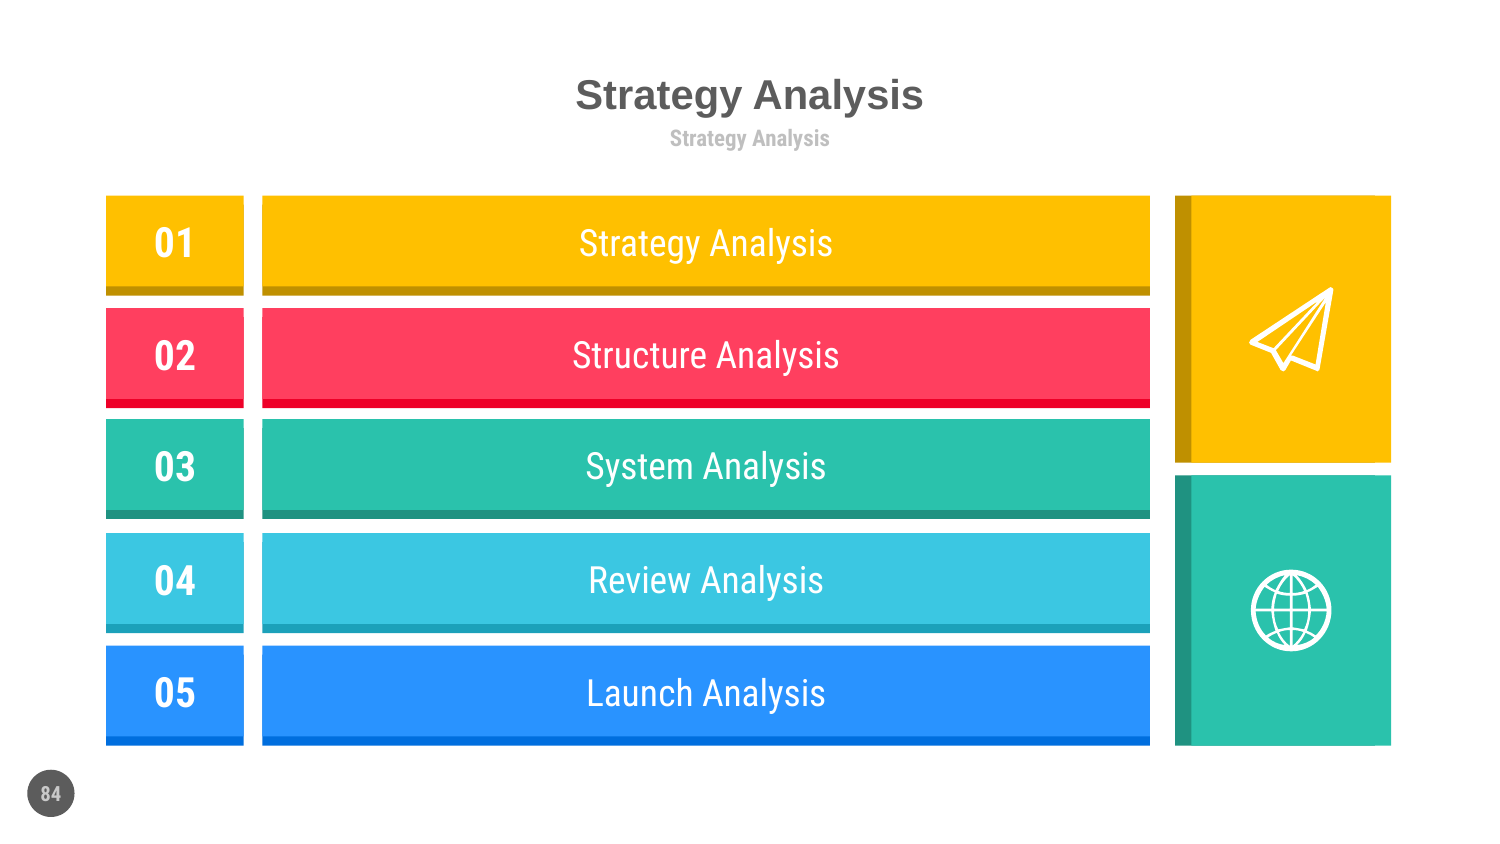

# Strategy Analysis
Strategy Analysis
01

Strategy Analysis

02

Structure Analysis

03

System Analysis

04

Review Analysis

05

Launch Analysis

84